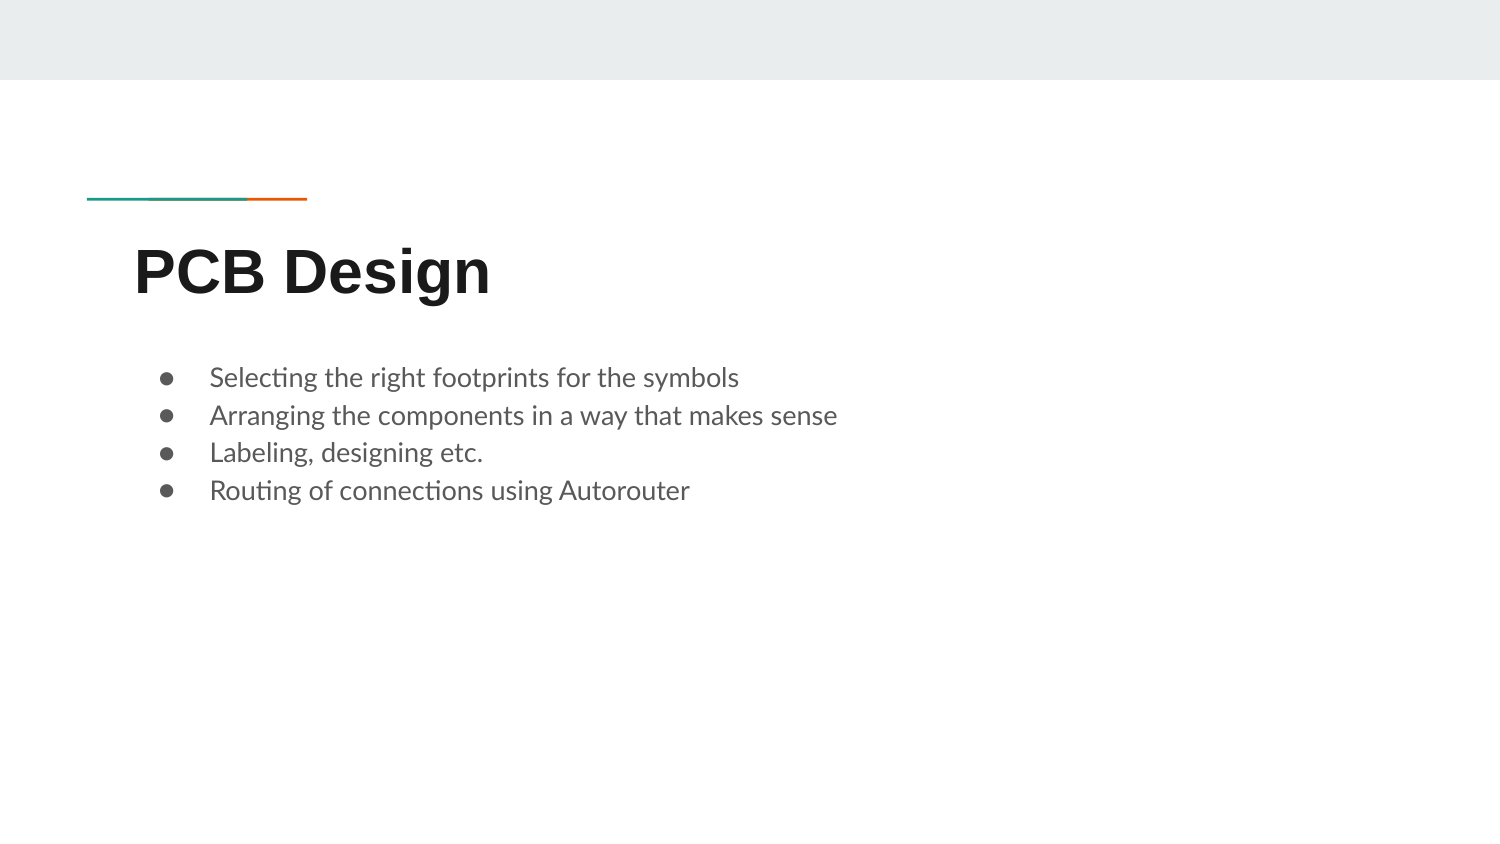

# PCB Design
Selecting the right footprints for the symbols
Arranging the components in a way that makes sense
Labeling, designing etc.
Routing of connections using Autorouter